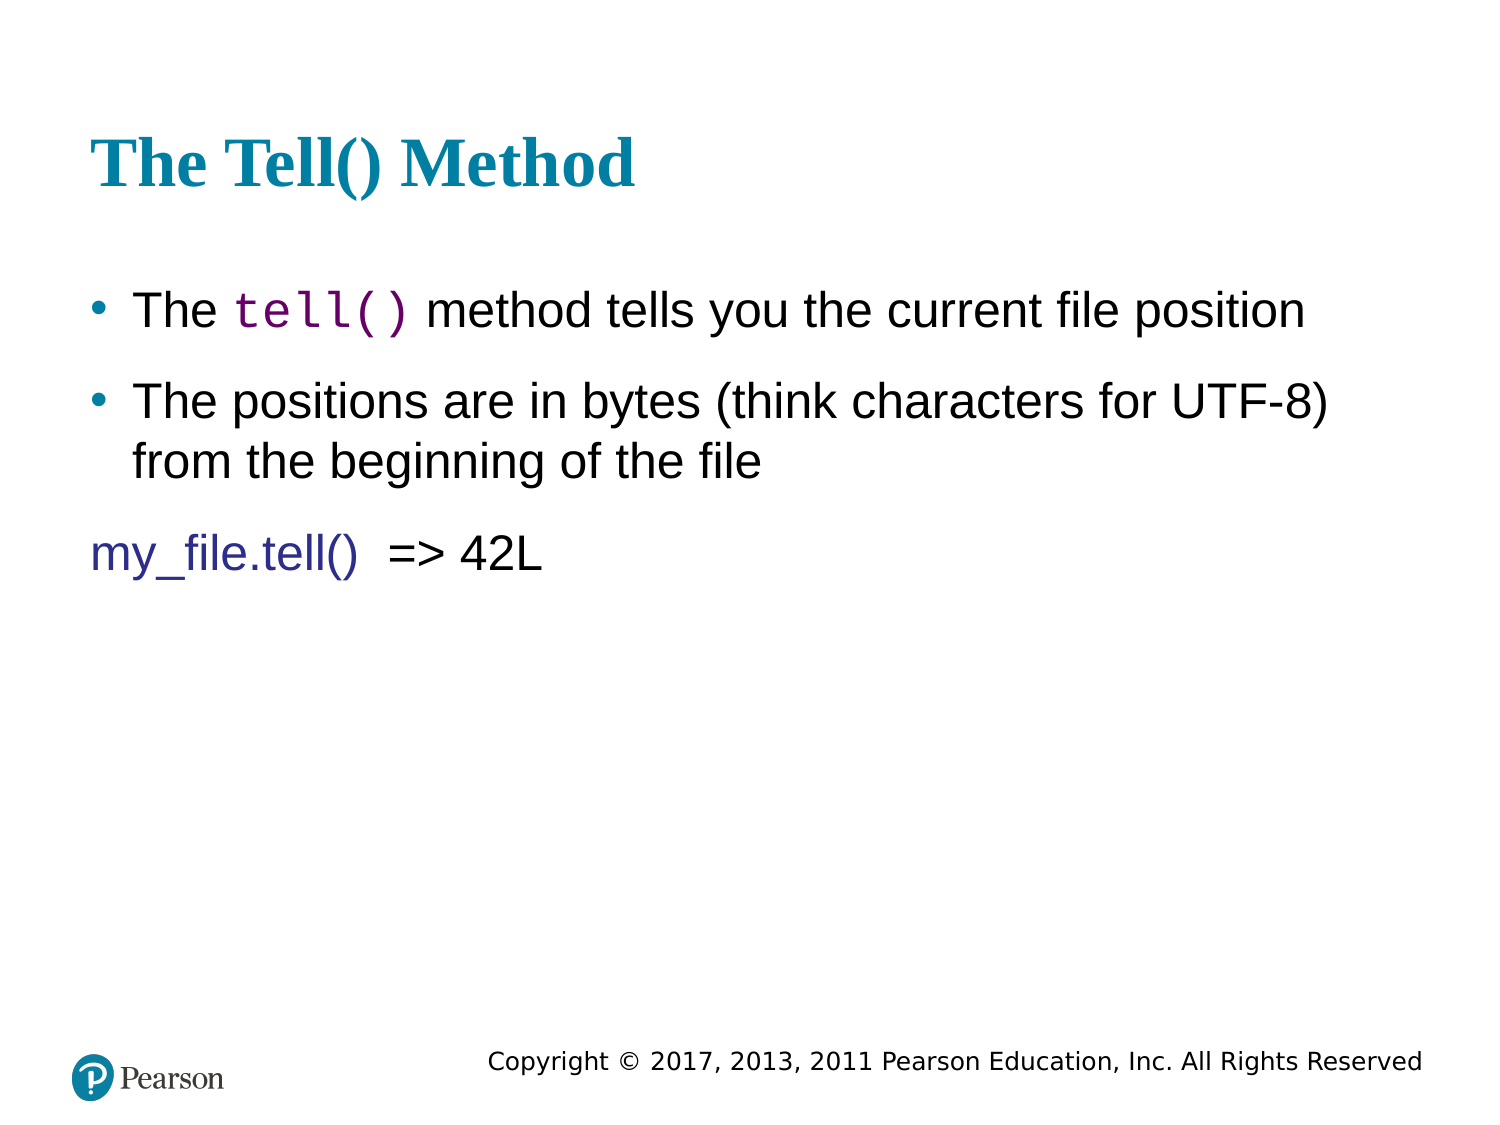

# The Tell() Method
The tell() method tells you the current file position
The positions are in bytes (think characters for UTF-8) from the beginning of the file
my_file.tell()  => 42L